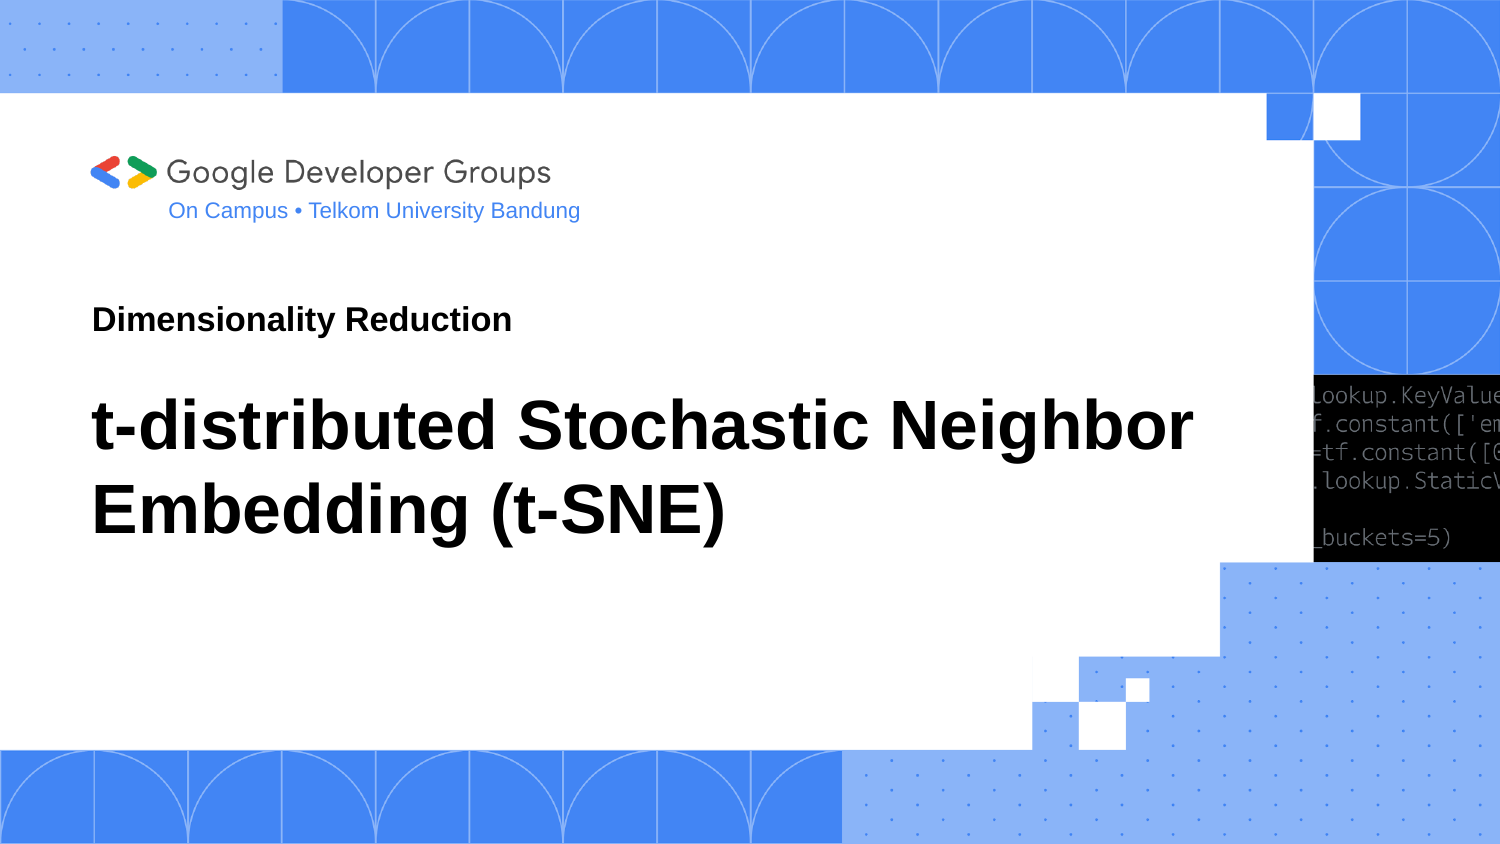

On Campus • Telkom University Bandung
# Dimensionality Reduction
t-distributed Stochastic Neighbor Embedding (t-SNE)